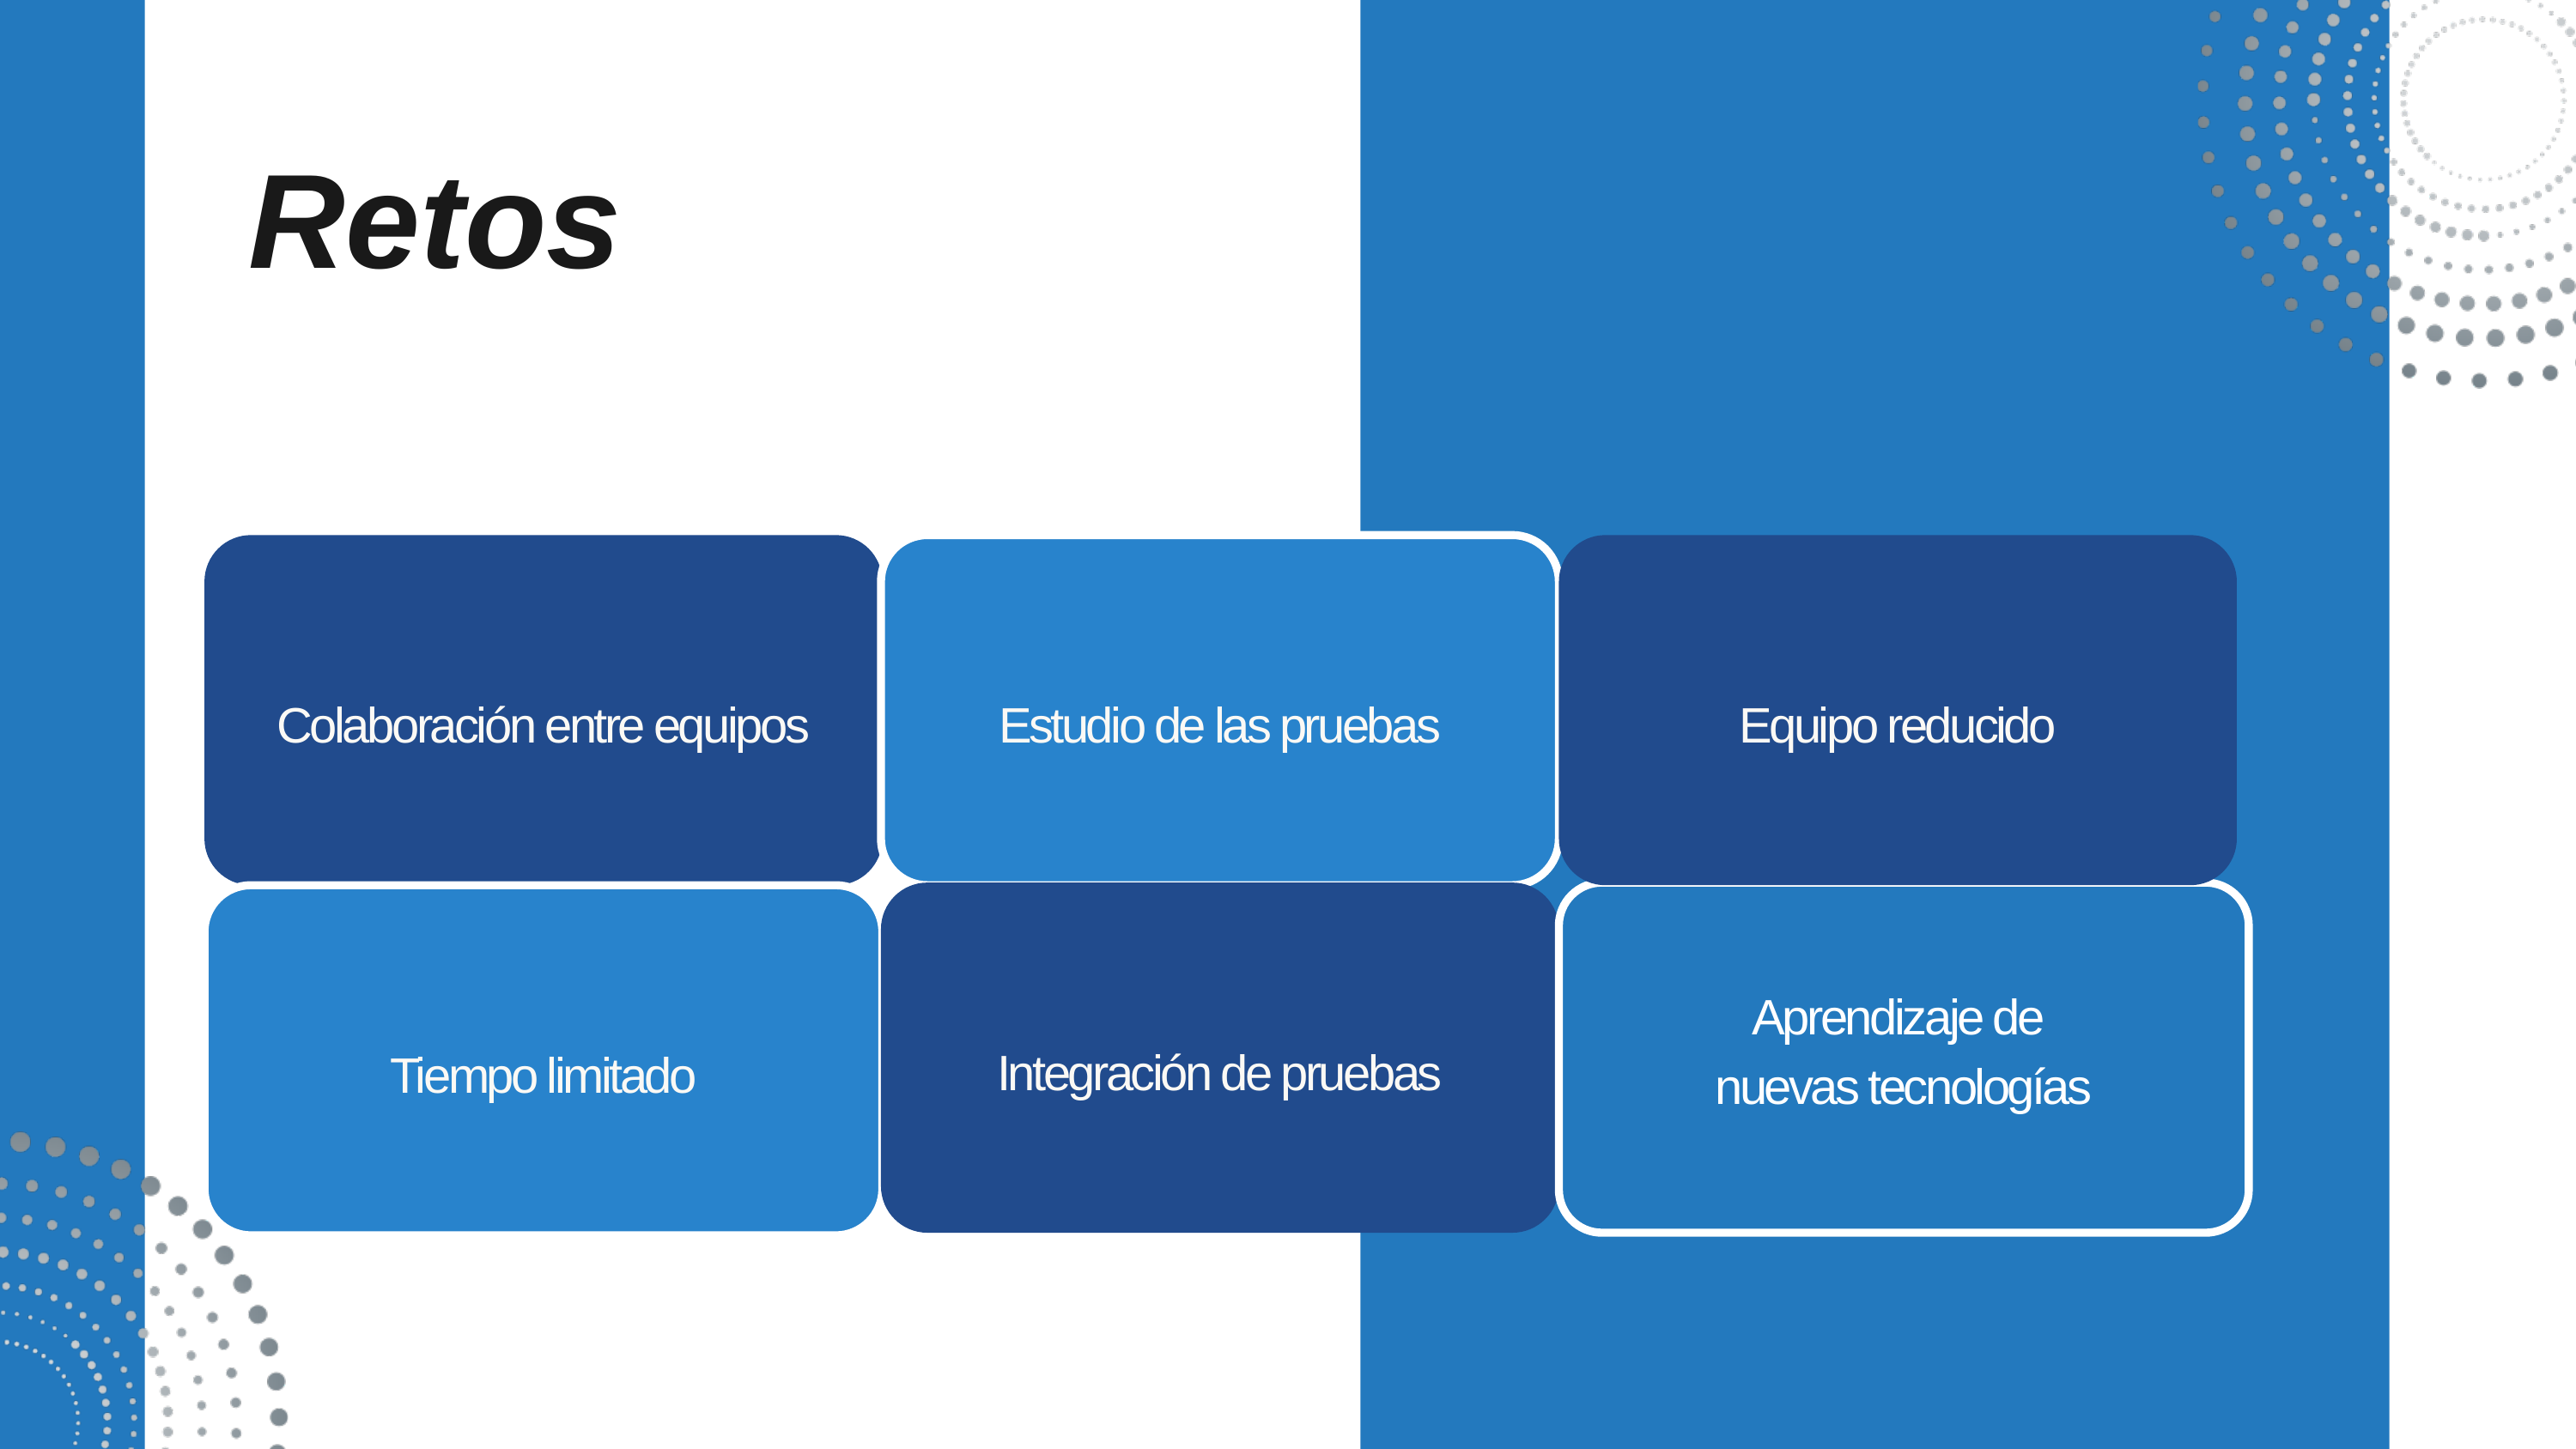

Retos

Colaboración entre equipos

Estudio de las pruebas

Equipo reducido

Integración de pruebas

Aprendizaje de
nuevas tecnologías

Tiempo limitado